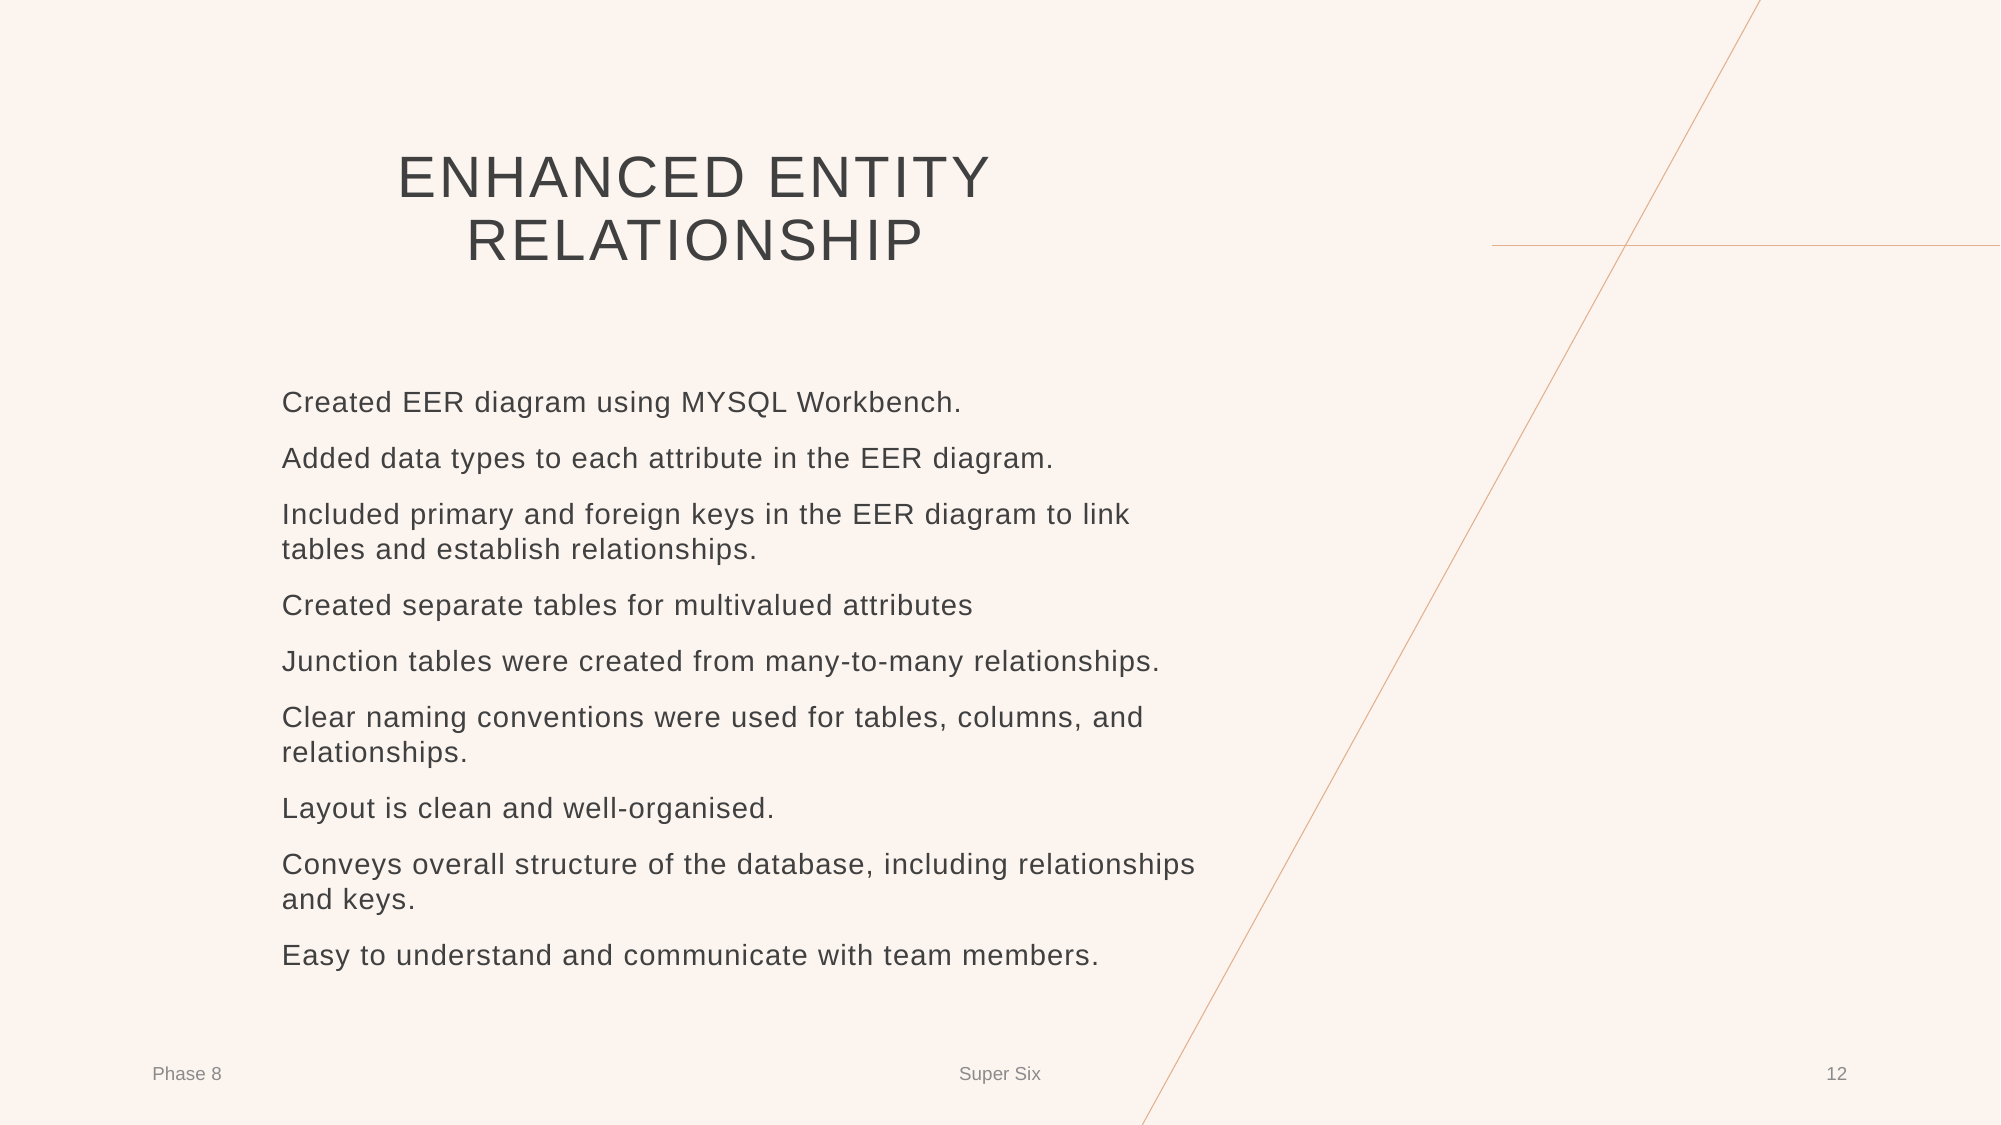

# Enhanced Entity Relationship
Created EER diagram using MYSQL Workbench.
Added data types to each attribute in the EER diagram.
Included primary and foreign keys in the EER diagram to link tables and establish relationships.
Created separate tables for multivalued attributes
Junction tables were created from many-to-many relationships.
Clear naming conventions were used for tables, columns, and relationships.
Layout is clean and well-organised.
Conveys overall structure of the database, including relationships and keys.
Easy to understand and communicate with team members.

Phase 8
Super Six
12